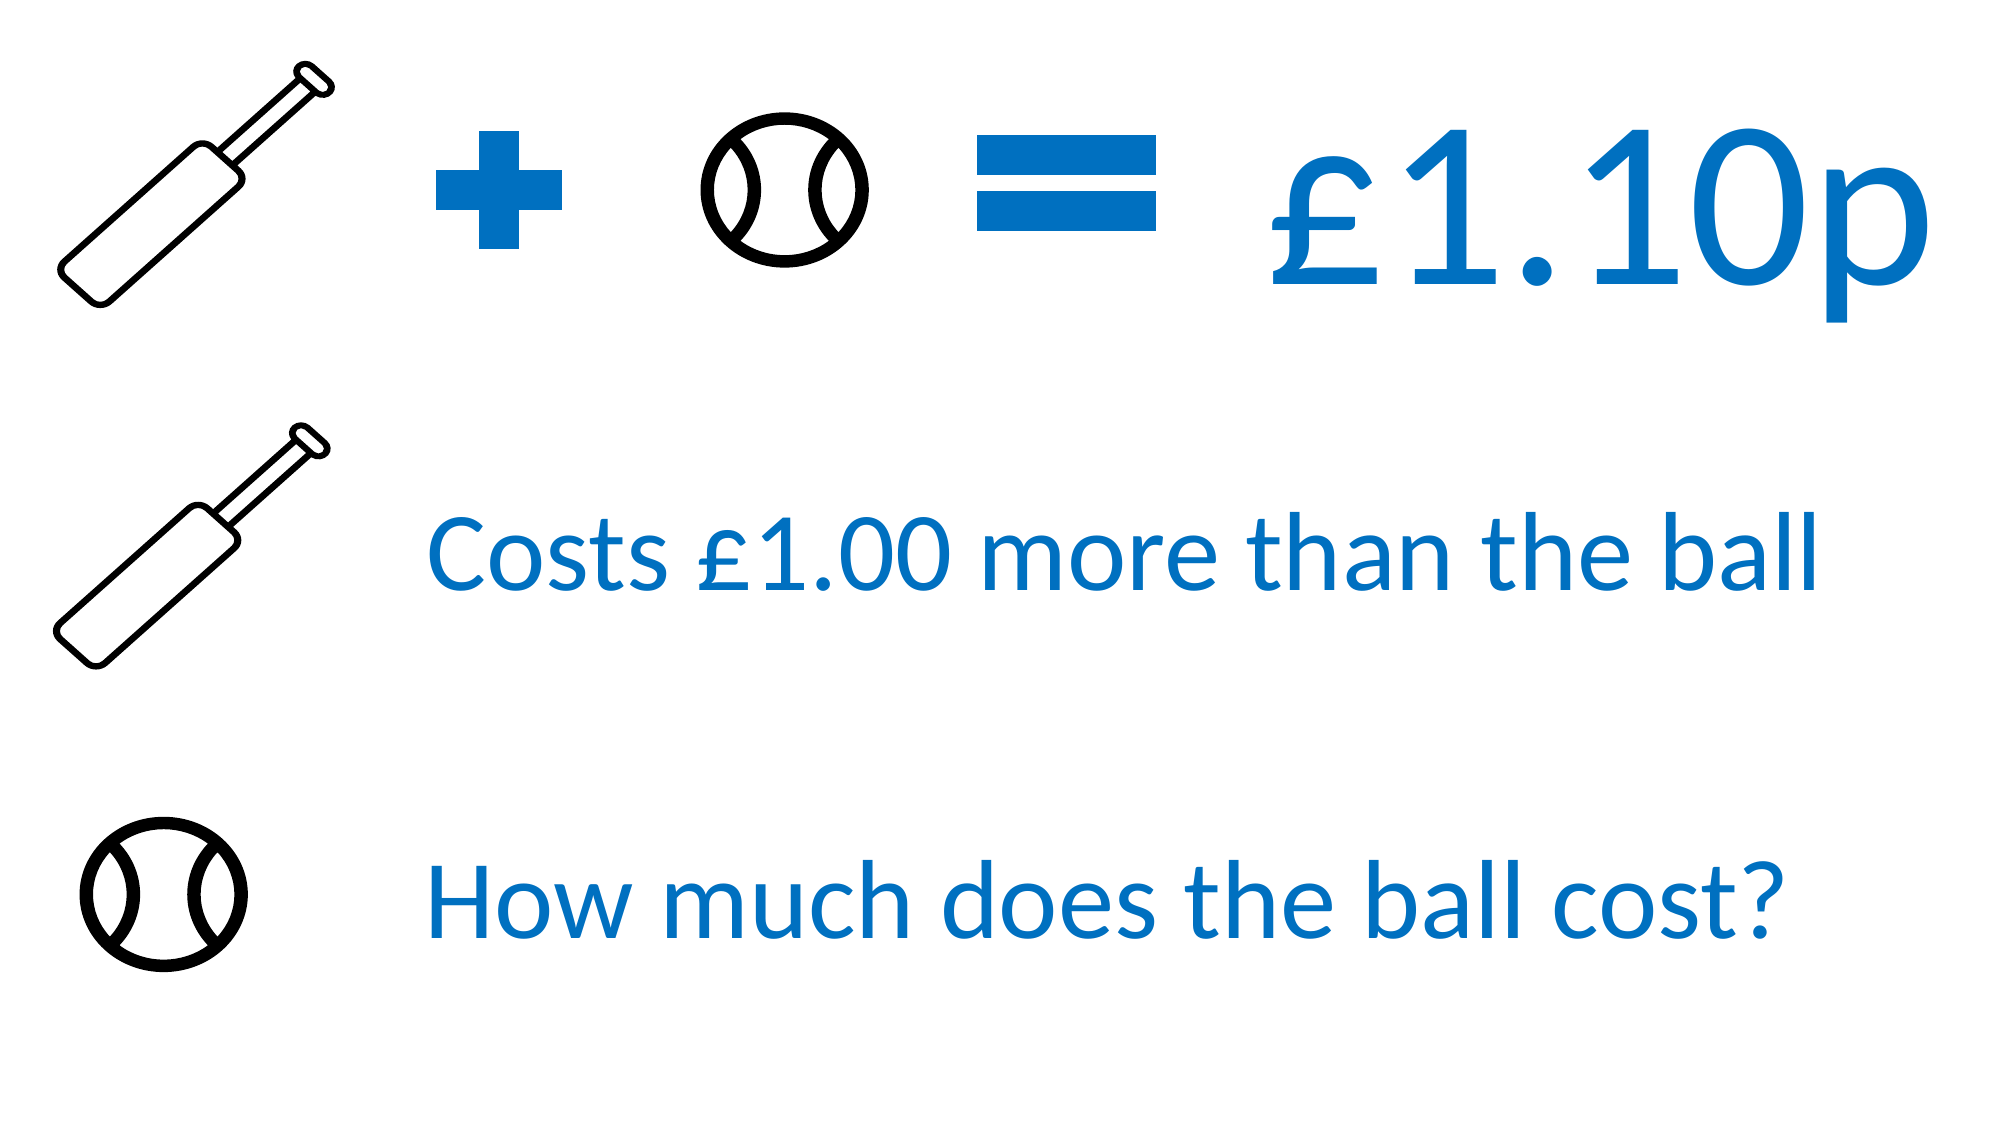

£1.10p

Costs £1.00 more than the ball

How much does the ball cost?